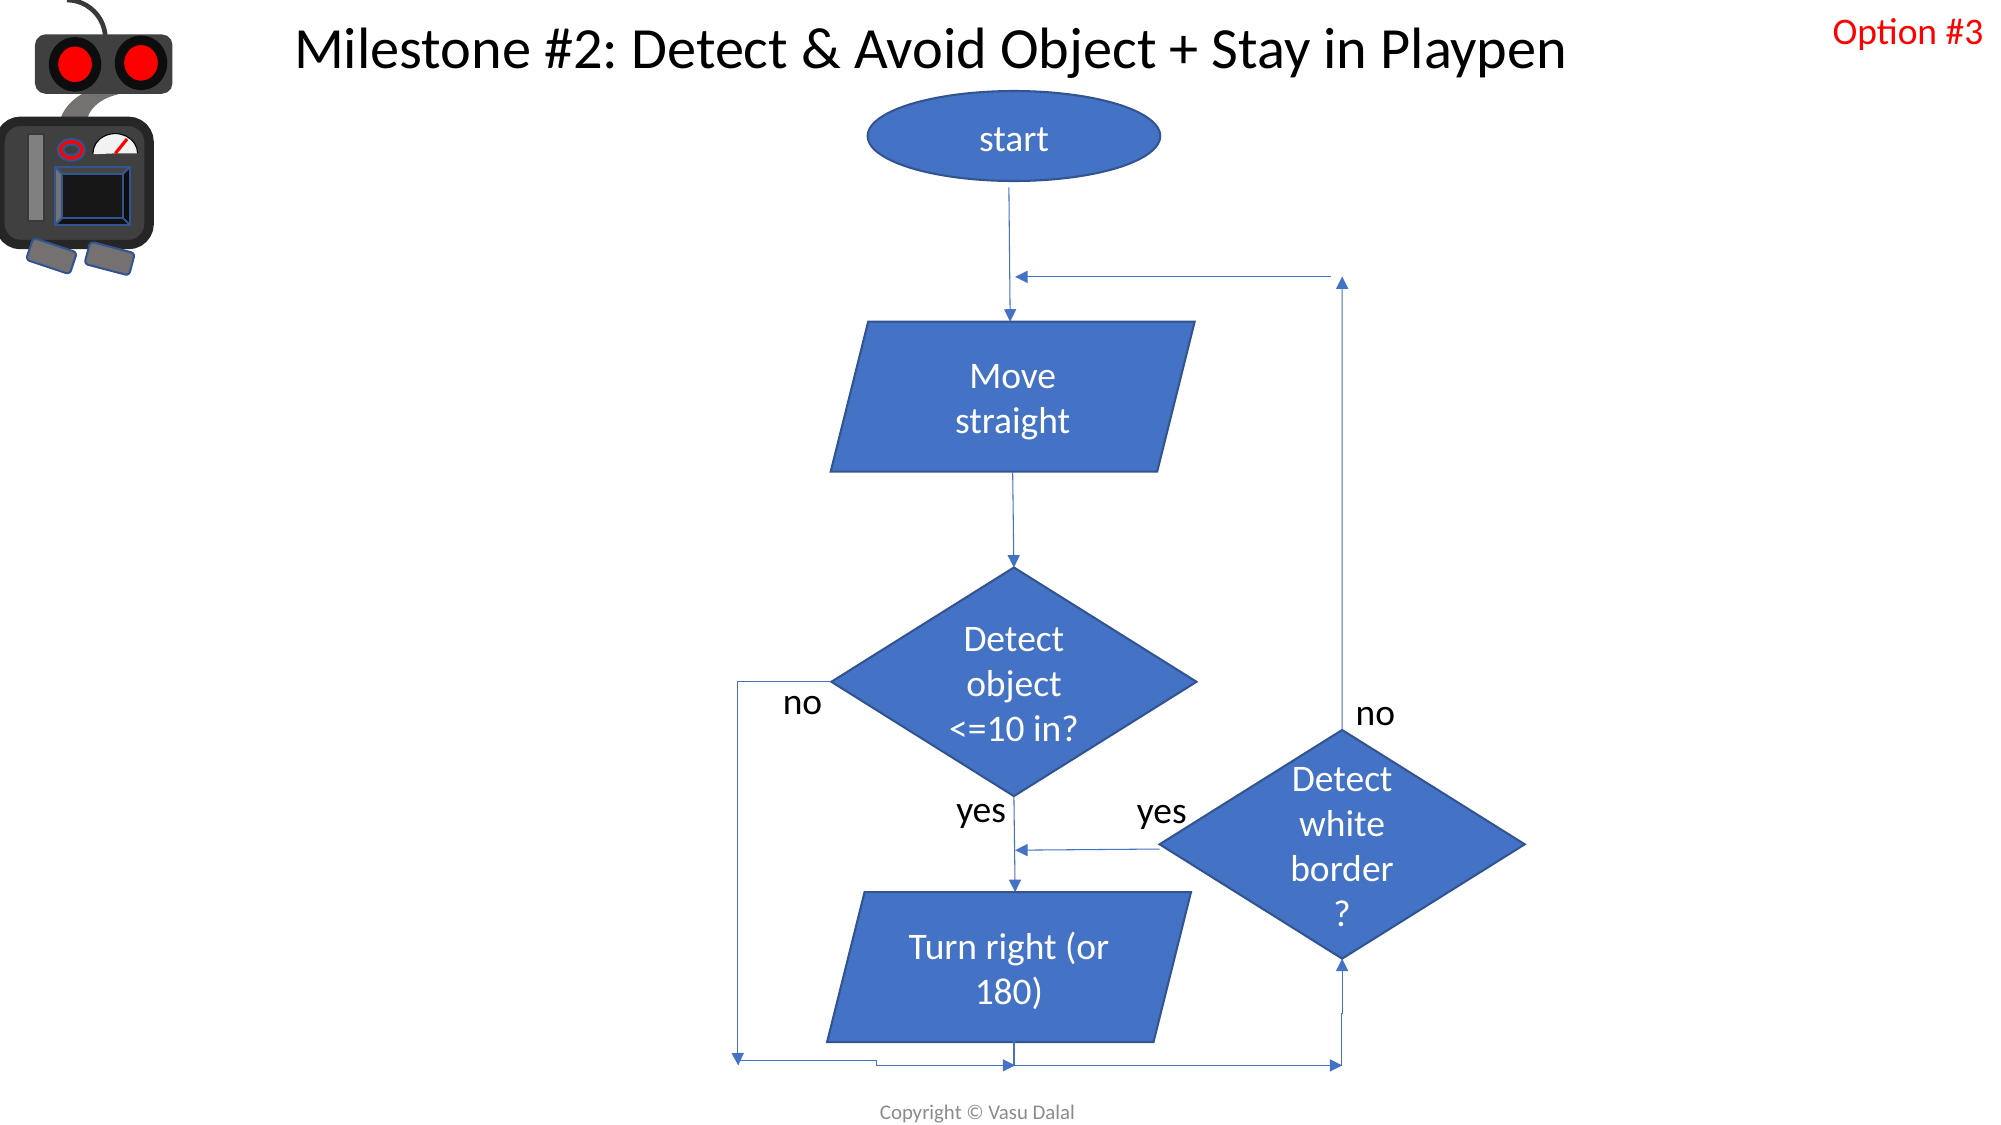

Option #3
# Milestone #2: Detect & Avoid Object + Stay in Playpen
start
Move
straight
Detect object
<=10 in?
no
no
Detect white border
?
yes
yes
Turn right (or 180)
Copyright © Vasu Dalal